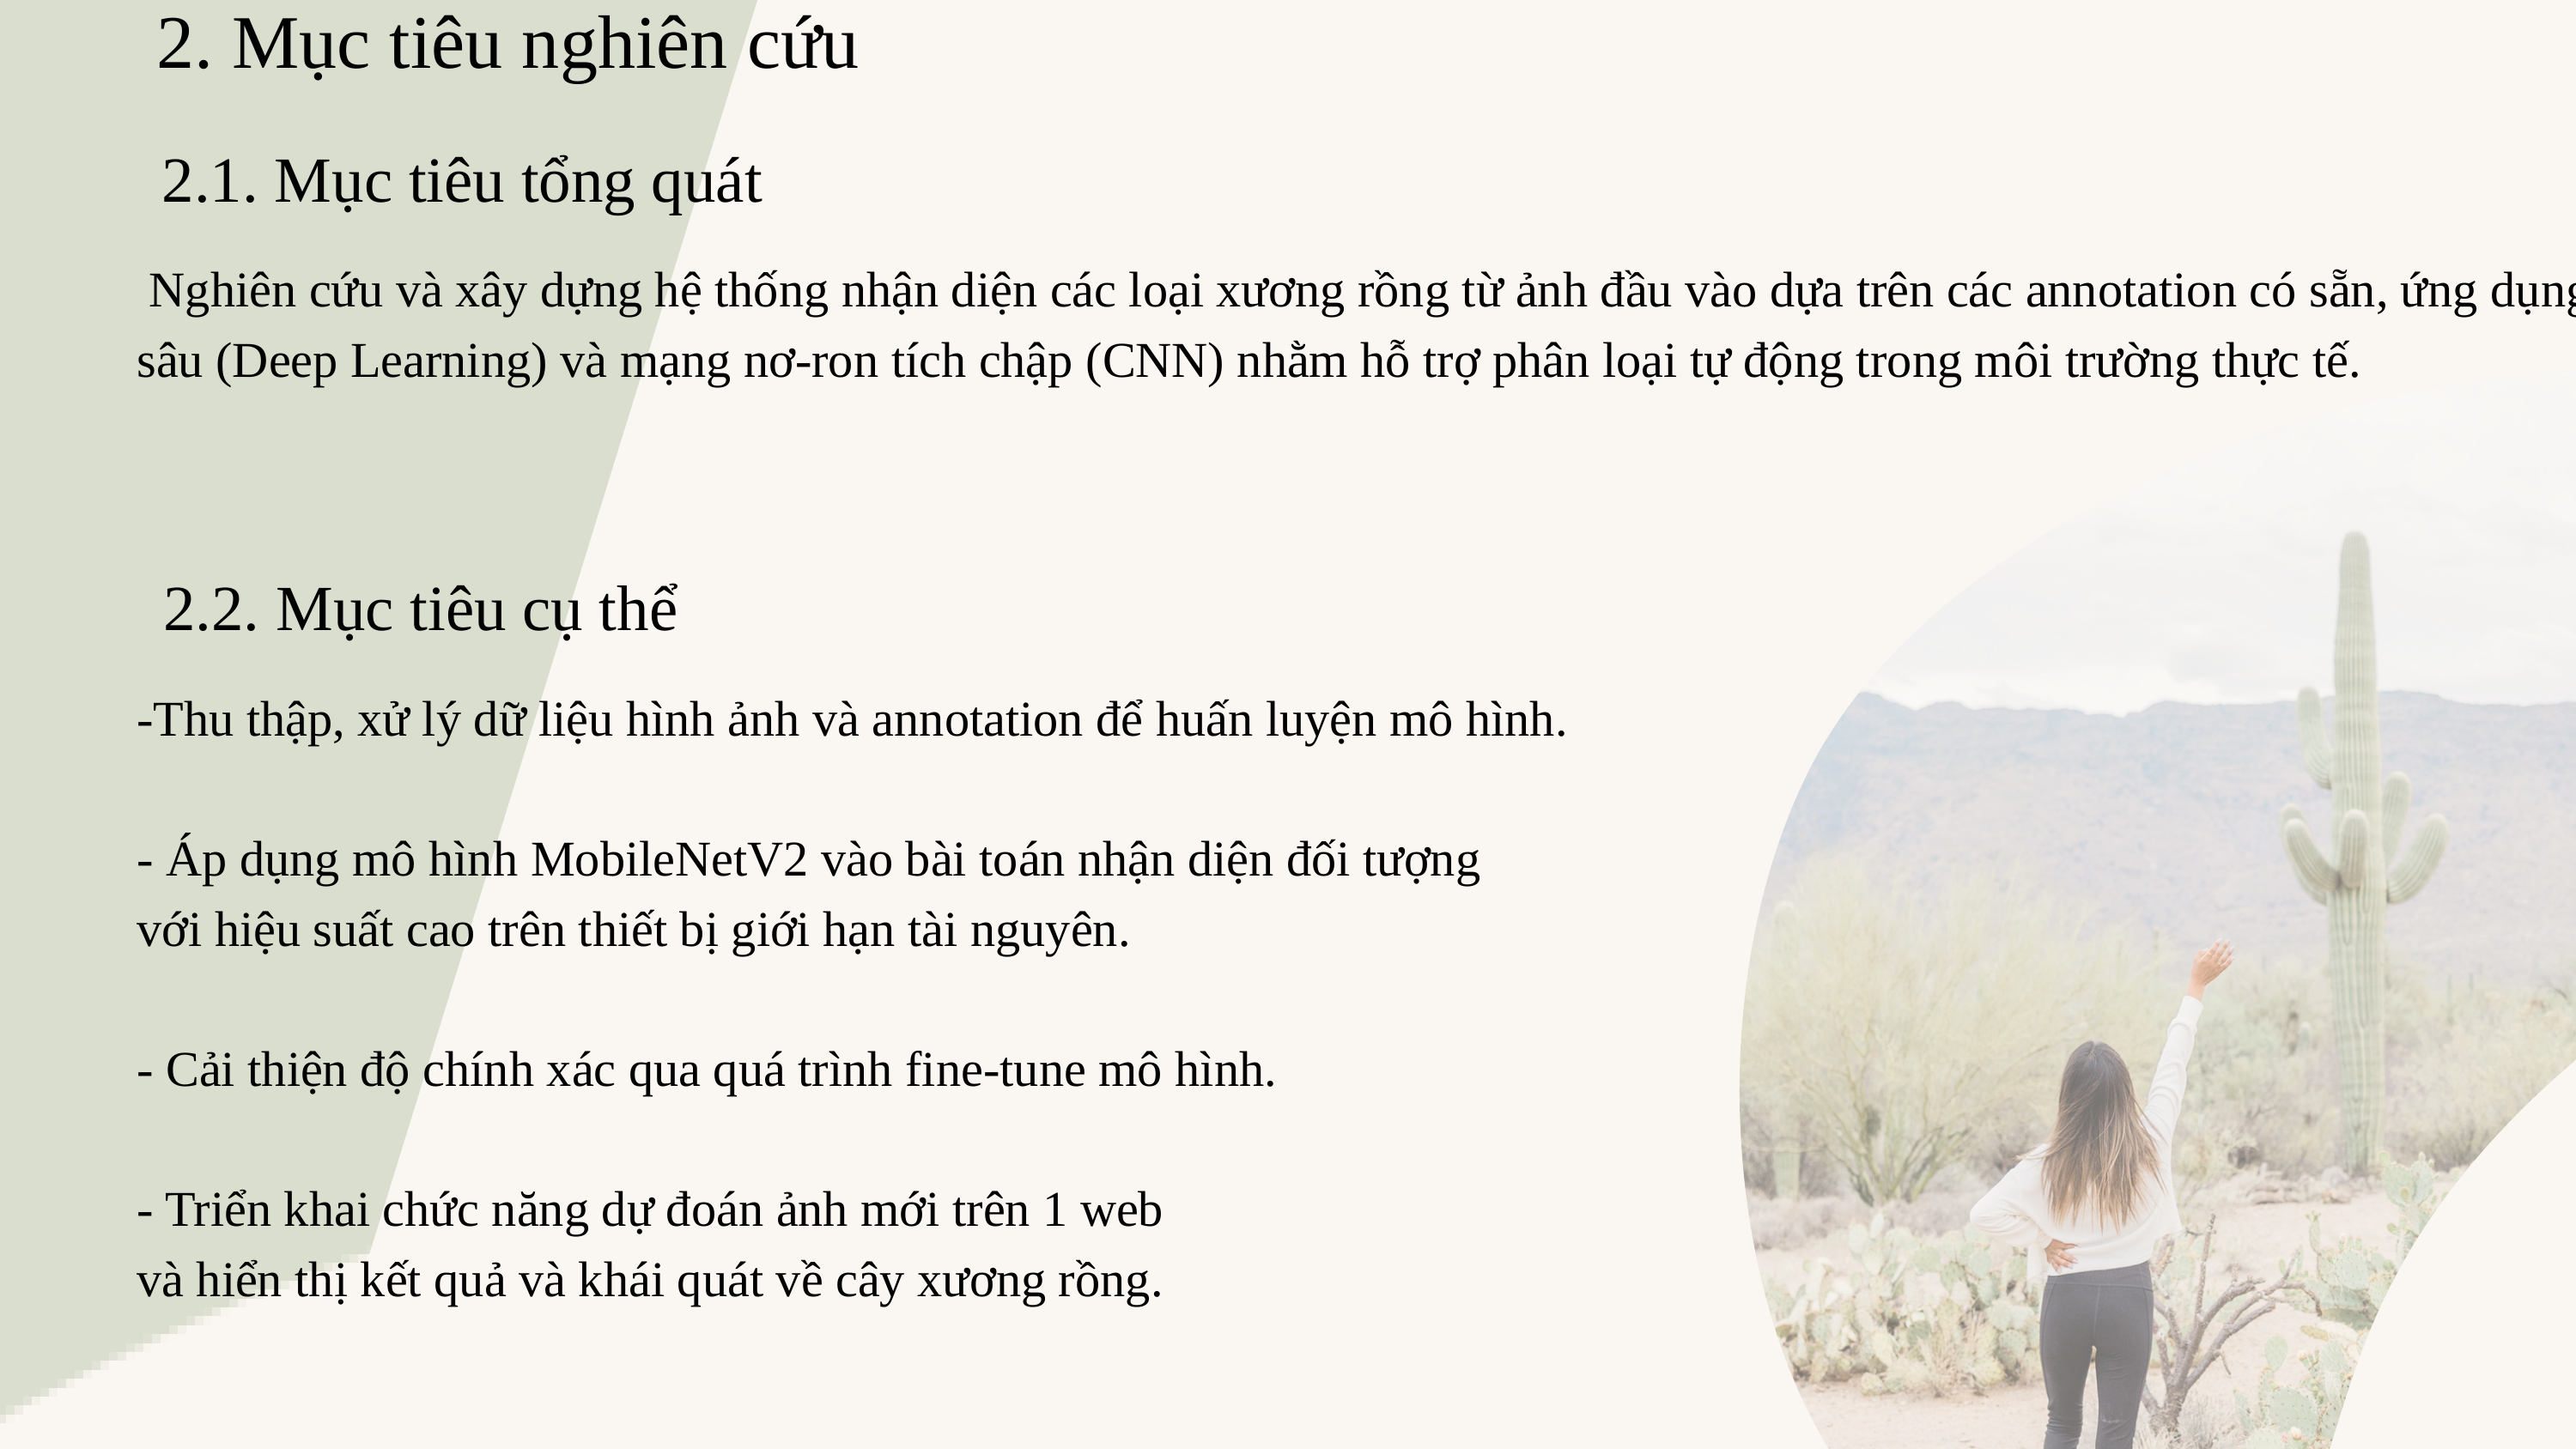

2. Mục tiêu nghiên cứu
2.1. Mục tiêu tổng quát
 Nghiên cứu và xây dựng hệ thống nhận diện các loại xương rồng từ ảnh đầu vào dựa trên các annotation có sẵn, ứng dụng học sâu (Deep Learning) và mạng nơ-ron tích chập (CNN) nhằm hỗ trợ phân loại tự động trong môi trường thực tế.

2.2. Mục tiêu cụ thể
-Thu thập, xử lý dữ liệu hình ảnh và annotation để huấn luyện mô hình.

- Áp dụng mô hình MobileNetV2 vào bài toán nhận diện đối tượng
với hiệu suất cao trên thiết bị giới hạn tài nguyên.

- Cải thiện độ chính xác qua quá trình fine-tune mô hình.

- Triển khai chức năng dự đoán ảnh mới trên 1 web
và hiển thị kết quả và khái quát về cây xương rồng.